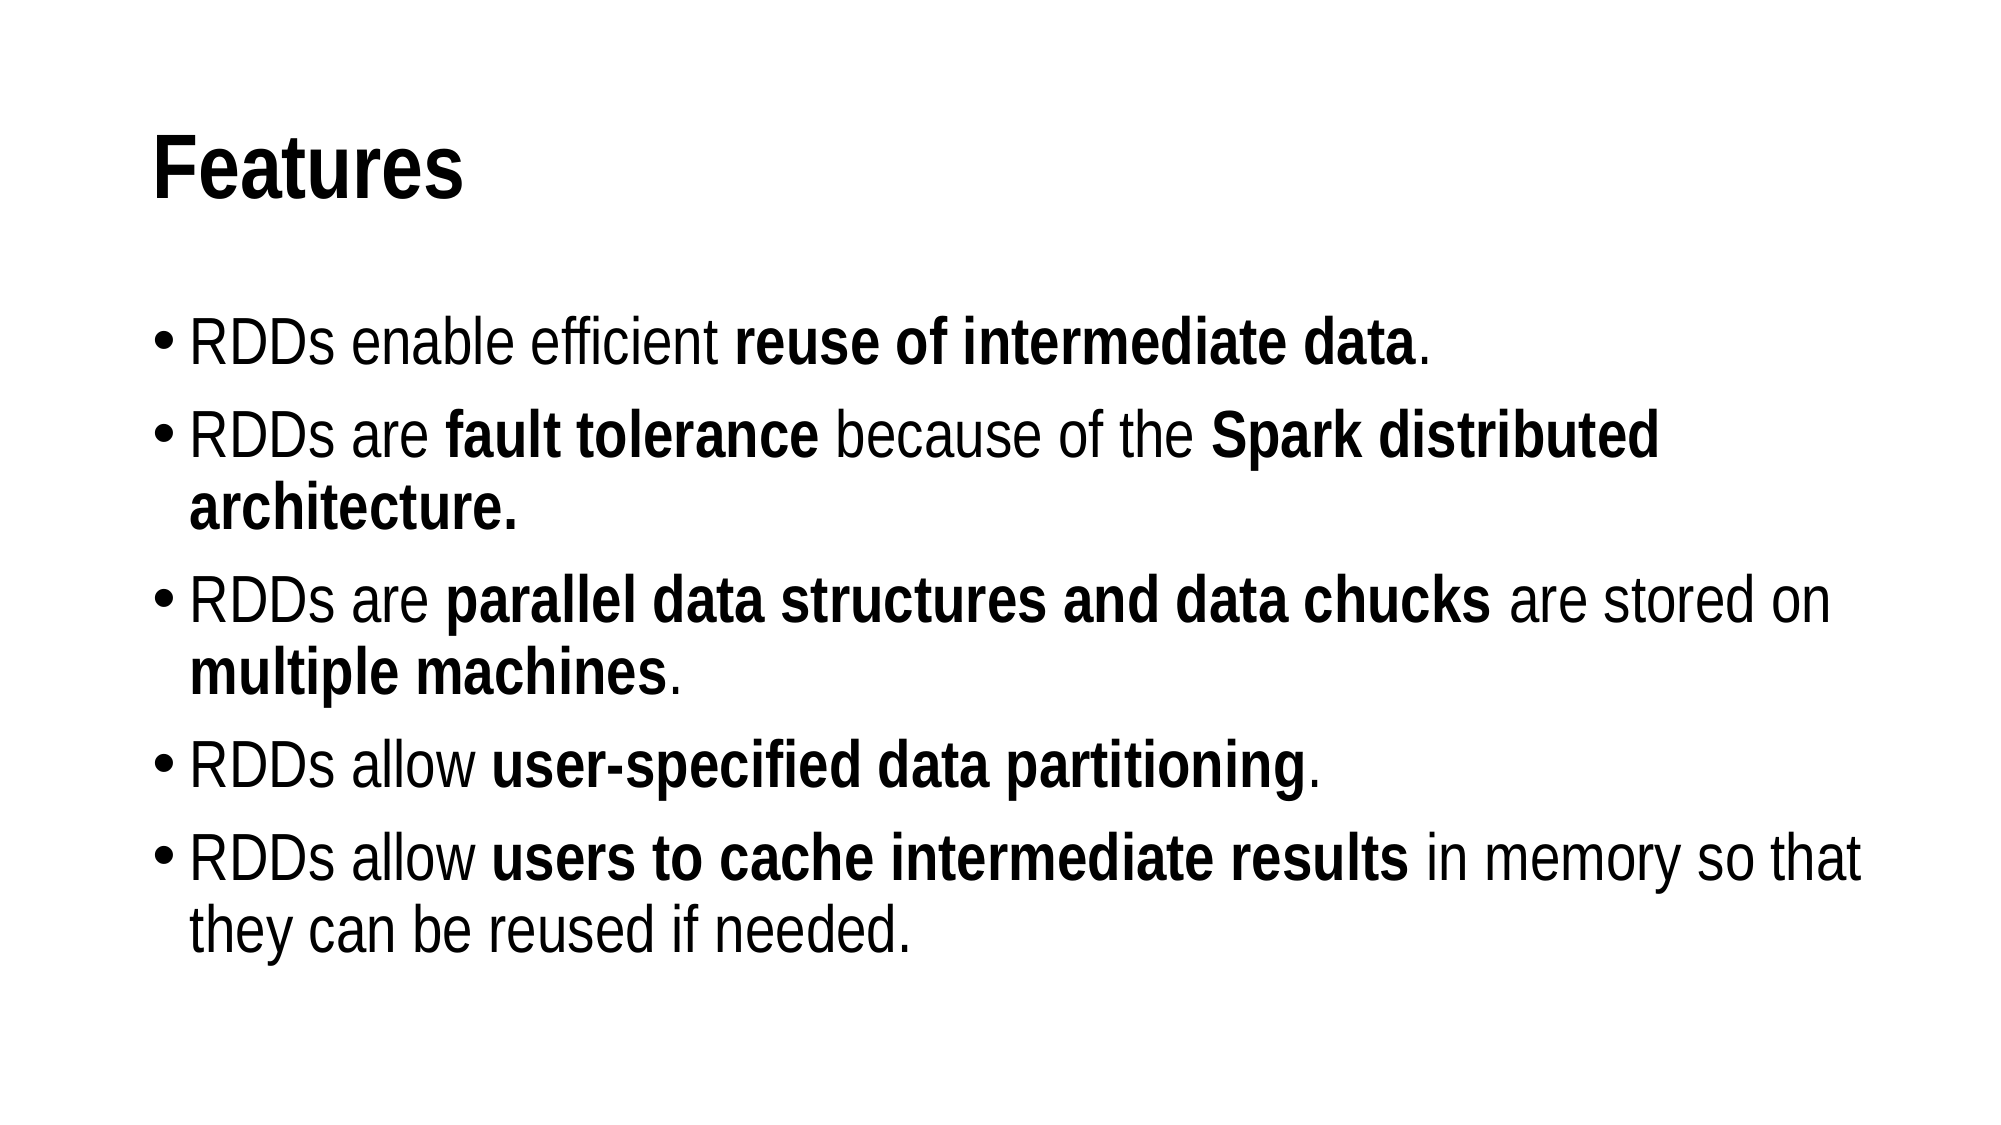

# Features
RDDs enable efficient reuse of intermediate data.
RDDs are fault tolerance because of the Spark distributed architecture.
RDDs are parallel data structures and data chucks are stored on multiple machines.
RDDs allow user-specified data partitioning.
RDDs allow users to cache intermediate results in memory so that they can be reused if needed.